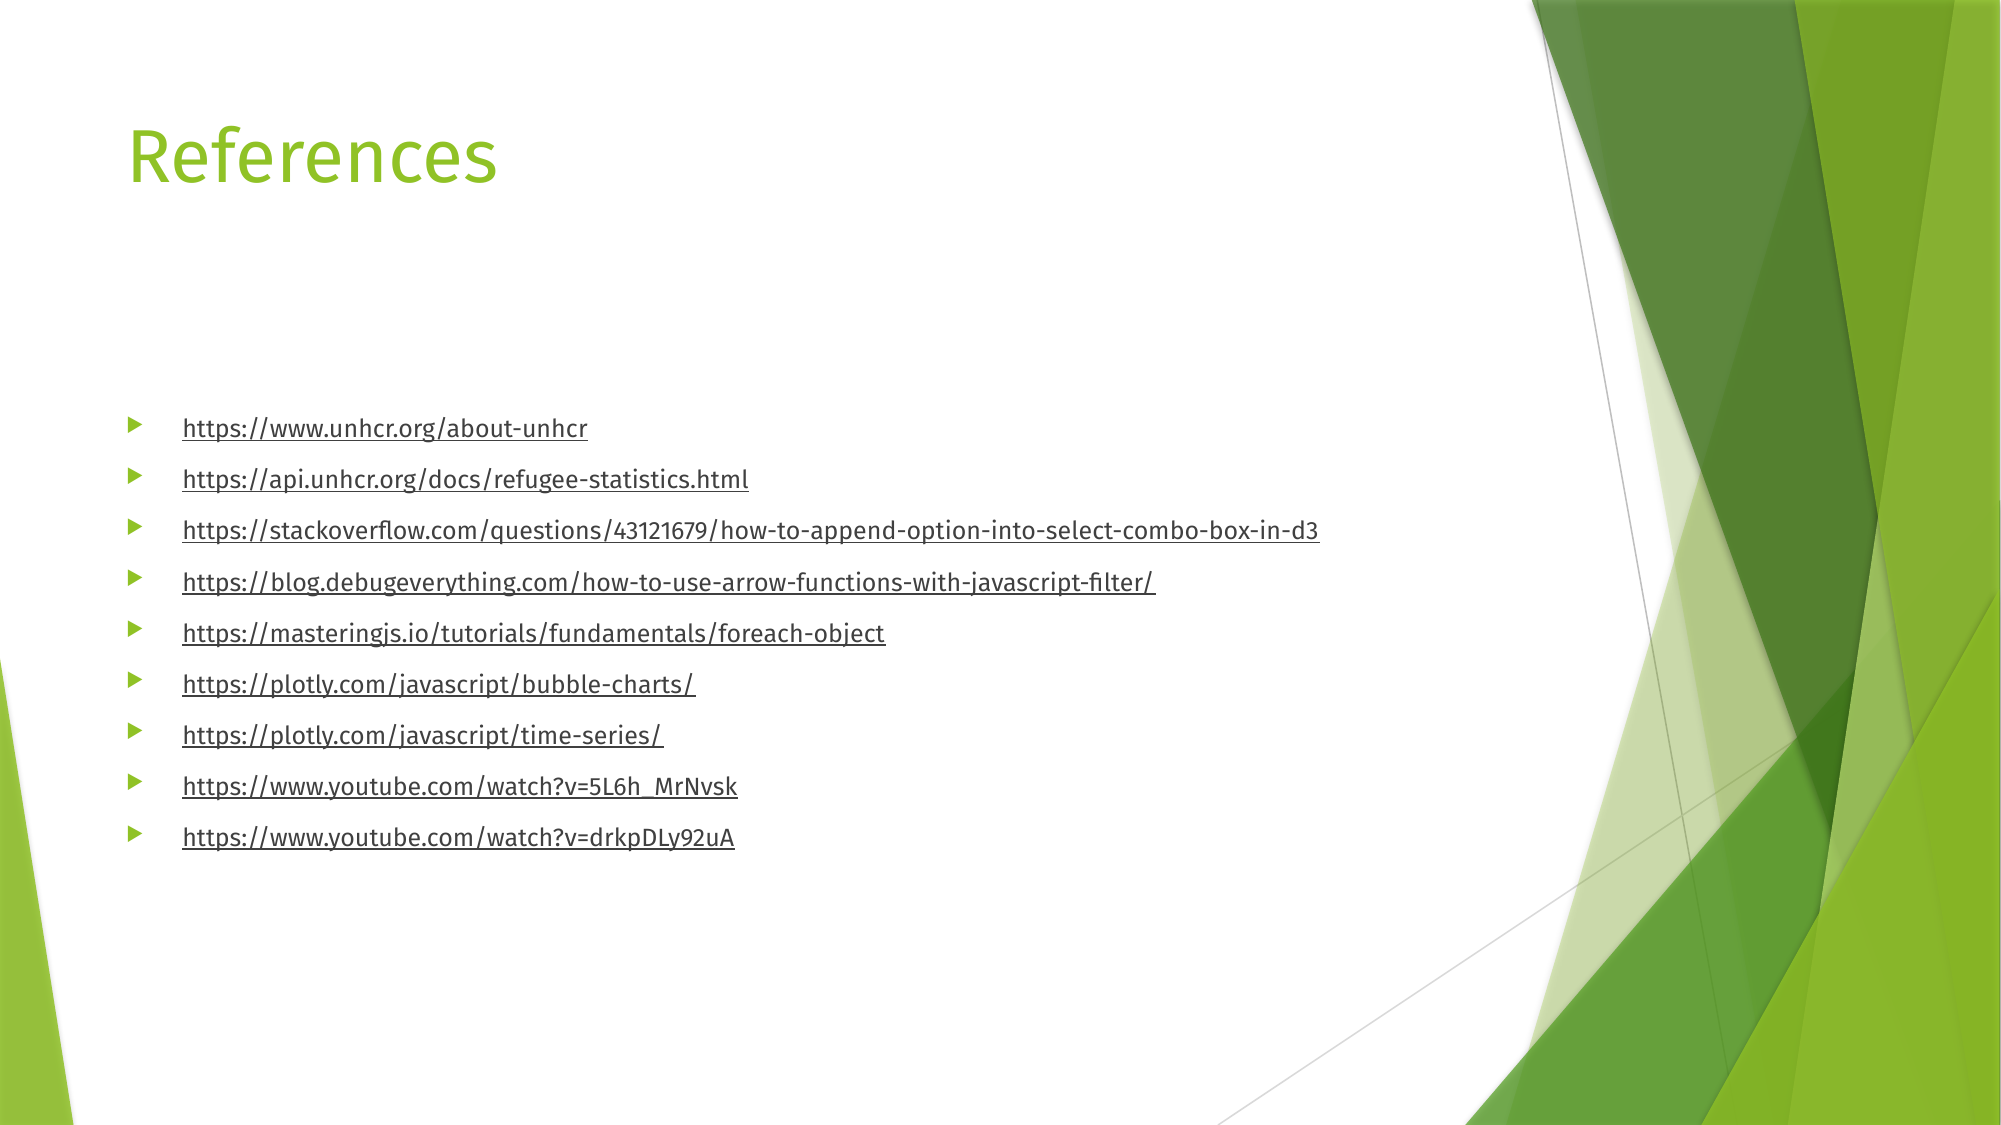

# References

https://www.unhcr.org/about-unhcr
https://api.unhcr.org/docs/refugee-statistics.html
https://stackoverflow.com/questions/43121679/how-to-append-option-into-select-combo-box-in-d3
https://blog.debugeverything.com/how-to-use-arrow-functions-with-javascript-filter/
https://masteringjs.io/tutorials/fundamentals/foreach-object
https://plotly.com/javascript/bubble-charts/
https://plotly.com/javascript/time-series/
https://www.youtube.com/watch?v=5L6h_MrNvsk
https://www.youtube.com/watch?v=drkpDLy92uA